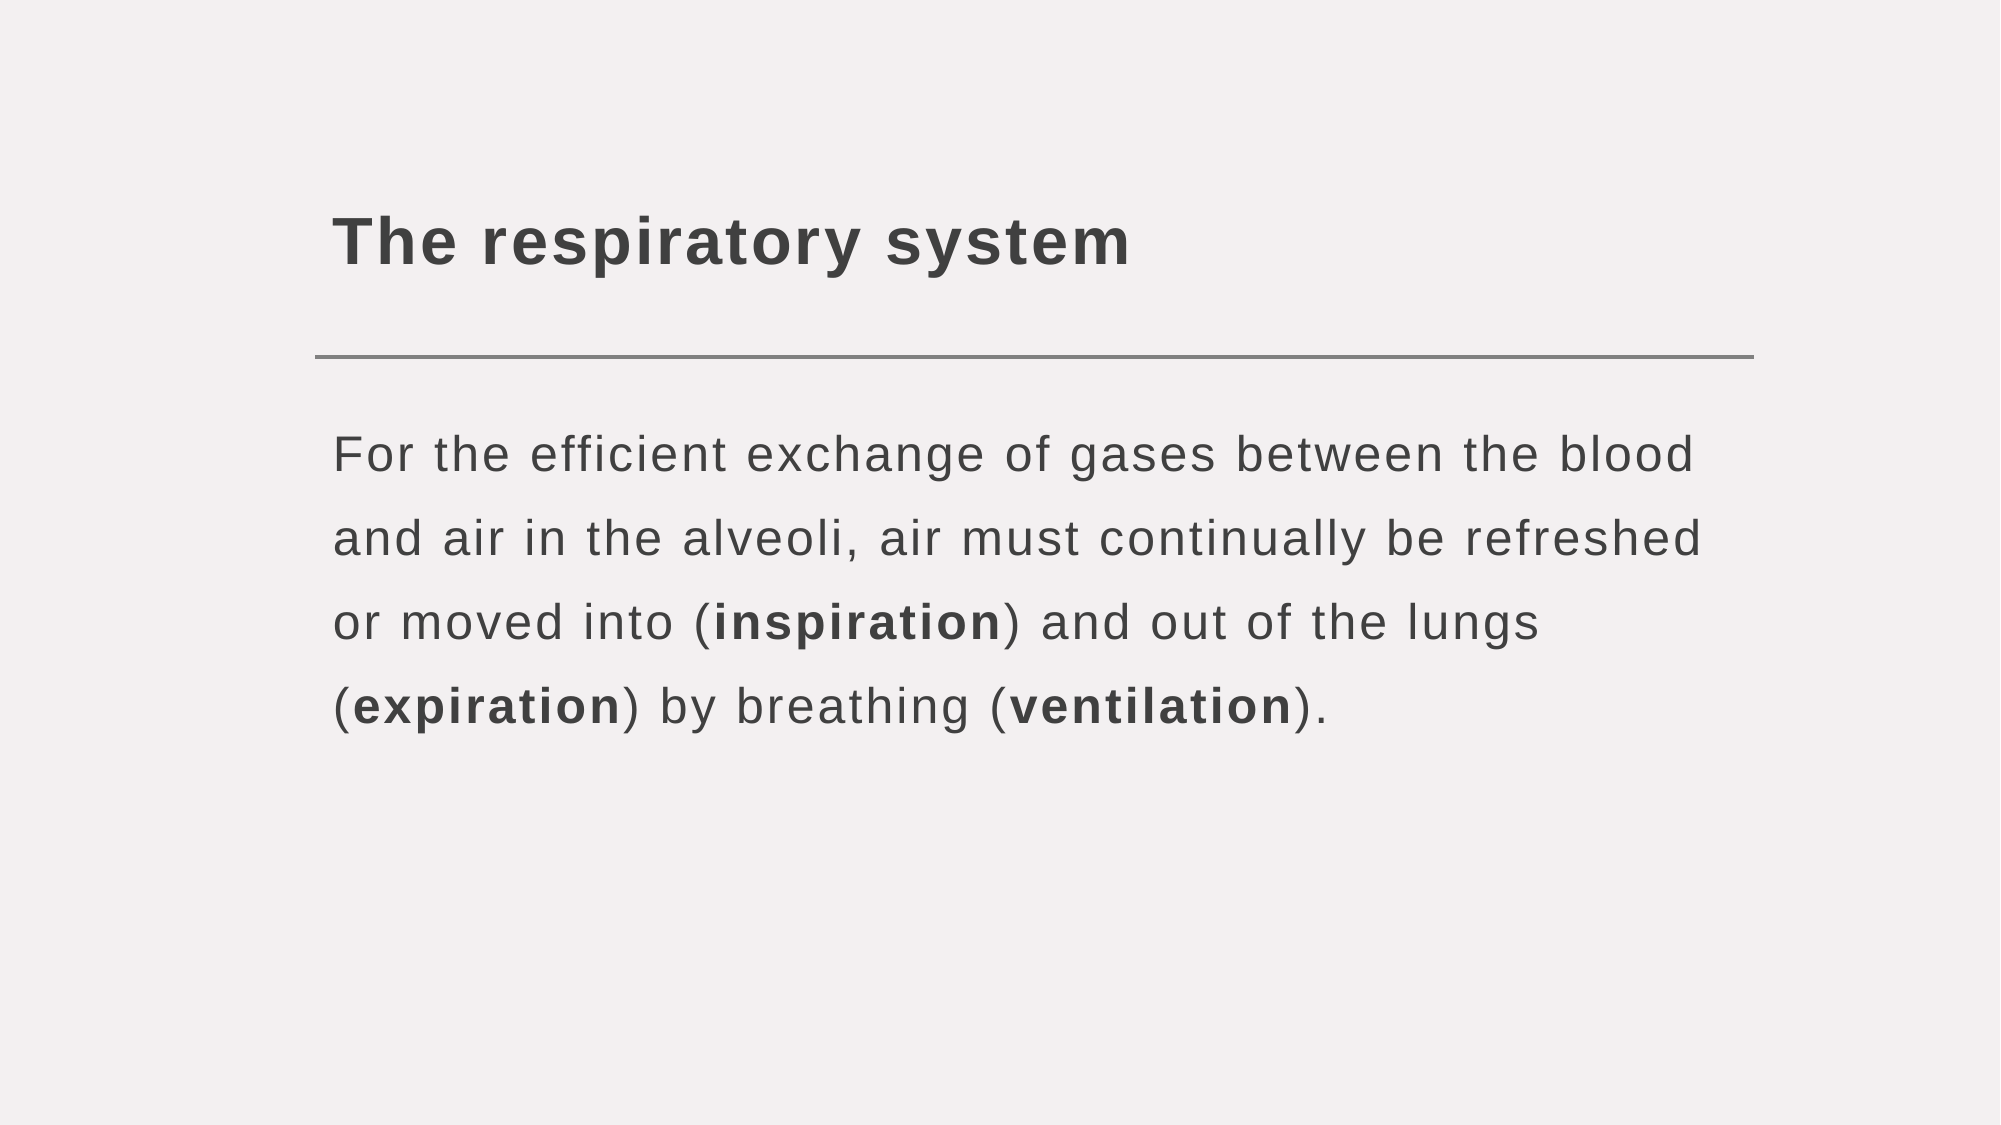

# The respiratory system
For the efficient exchange of gases between the blood and air in the alveoli, air must continually be refreshed or moved into (inspiration) and out of the lungs (expiration) by breathing (ventilation).